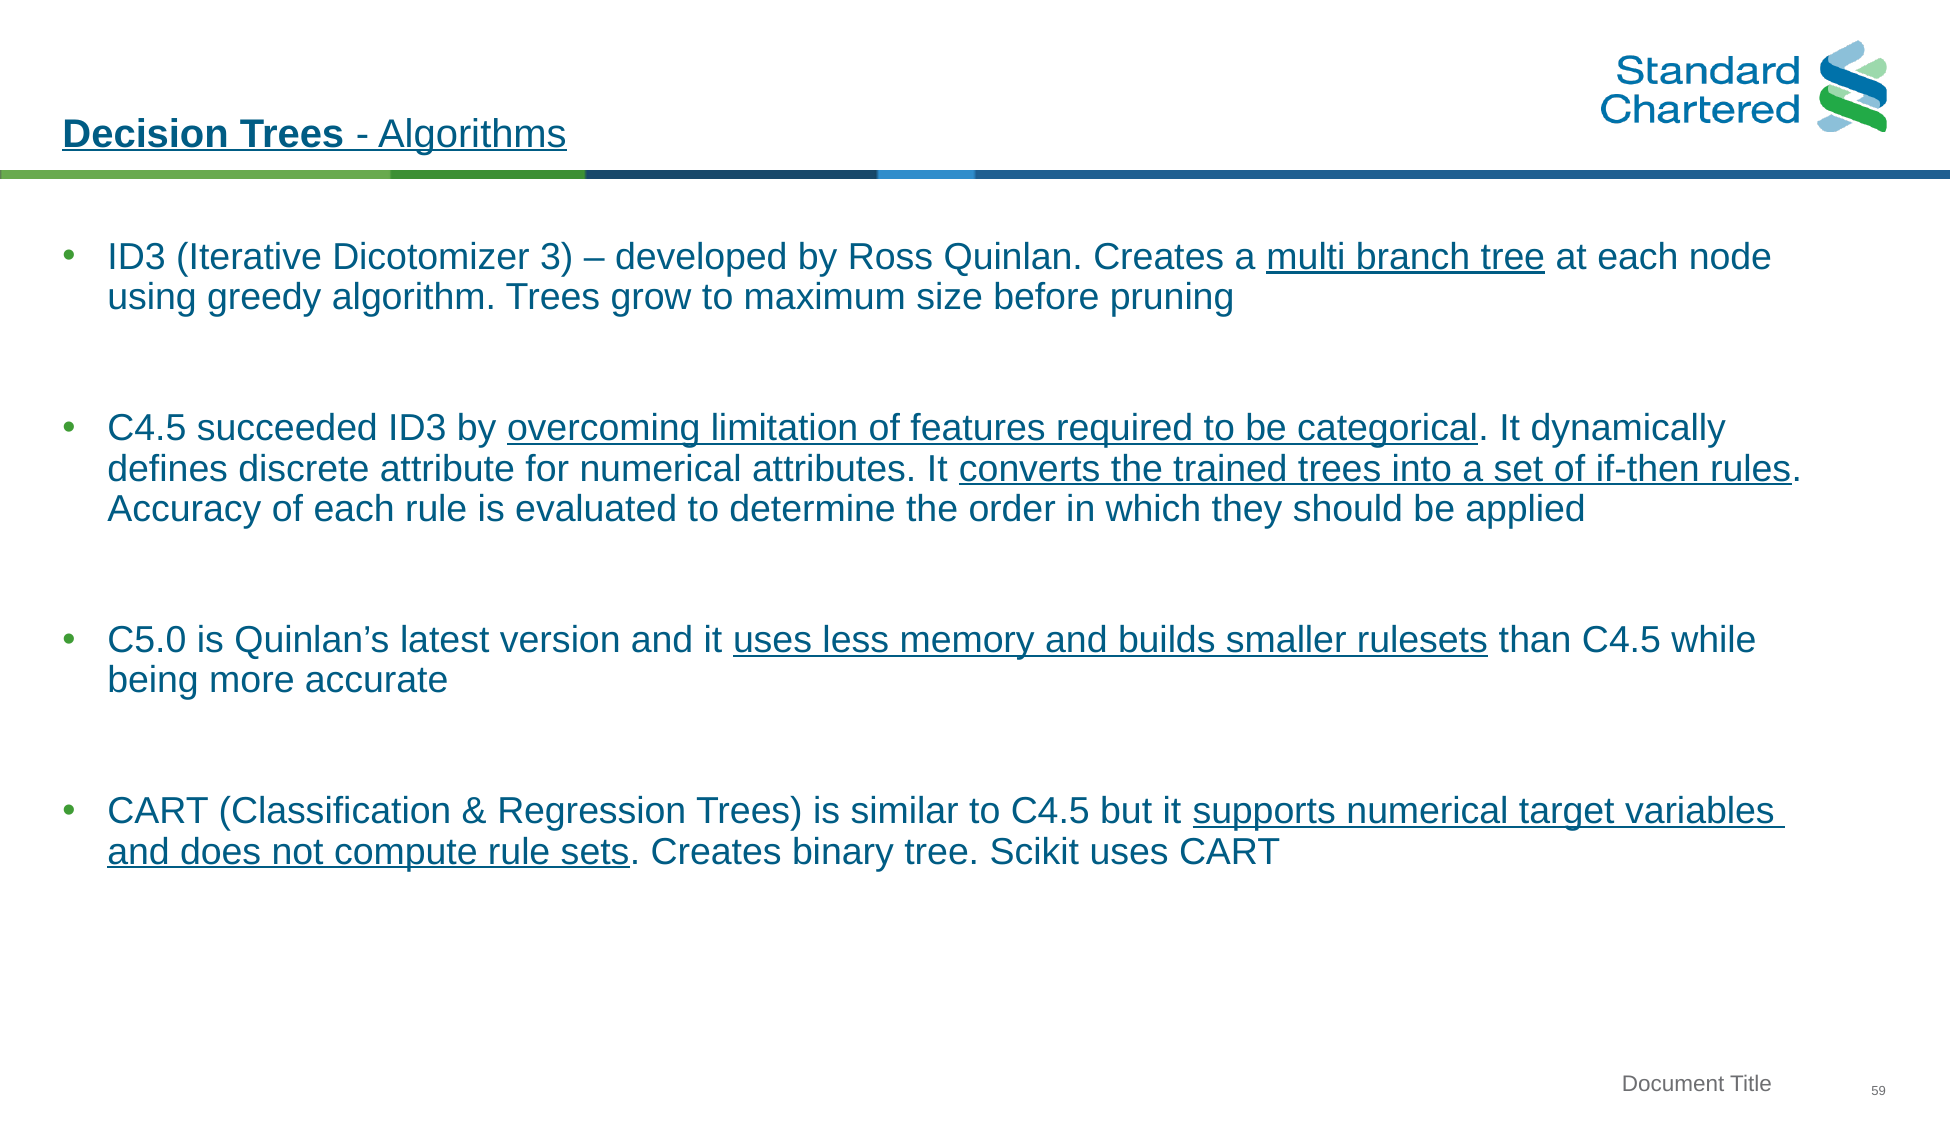

Decision Trees - Algorithms

ID3 (Iterative Dicotomizer 3) – developed by Ross Quinlan. Creates a multi branch tree at each node using greedy algorithm. Trees grow to maximum size before pruning

C4.5 succeeded ID3 by overcoming limitation of features required to be categorical. It dynamically defines discrete attribute for numerical attributes. It converts the trained trees into a set of if-then rules. Accuracy of each rule is evaluated to determine the order in which they should be applied

C5.0 is Quinlan’s latest version and it uses less memory and builds smaller rulesets than C4.5 while being more accurate

CART (Classification & Regression Trees) is similar to C4.5 but it supports numerical target variables  and does not compute rule sets. Creates binary tree. Scikit uses CART